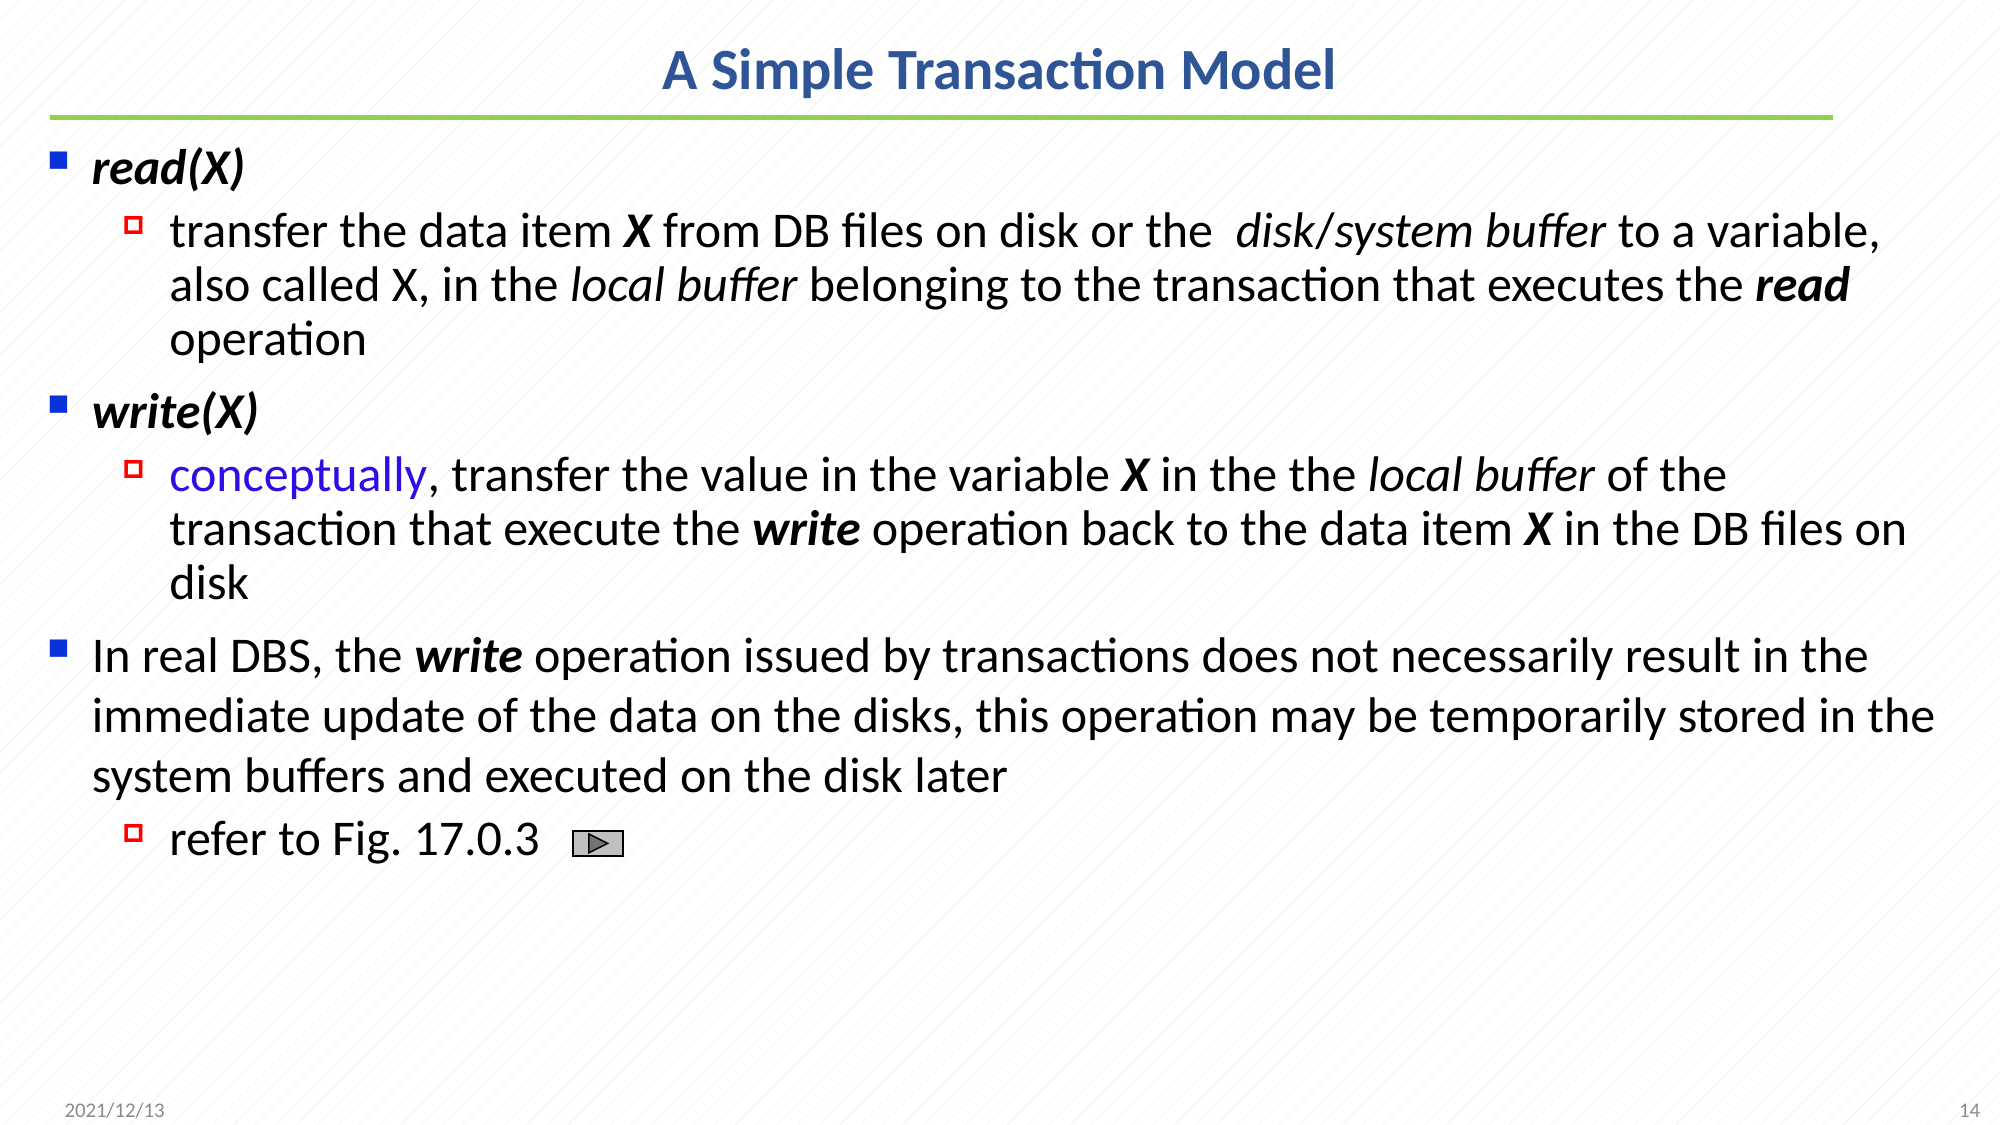

# A Simple Transaction Model
read(X)
transfer the data item X from DB files on disk or the  disk/system buffer to a variable, also called X, in the local buffer belonging to the transaction that executes the read operation
write(X)
conceptually, transfer the value in the variable X in the the local buffer of the transaction that execute the write operation back to the data item X in the DB files on disk
In real DBS, the write operation issued by transactions does not necessarily result in the immediate update of the data on the disks, this operation may be temporarily stored in the system buffers and executed on the disk later
refer to Fig. 17.0.3

14
2021/12/13